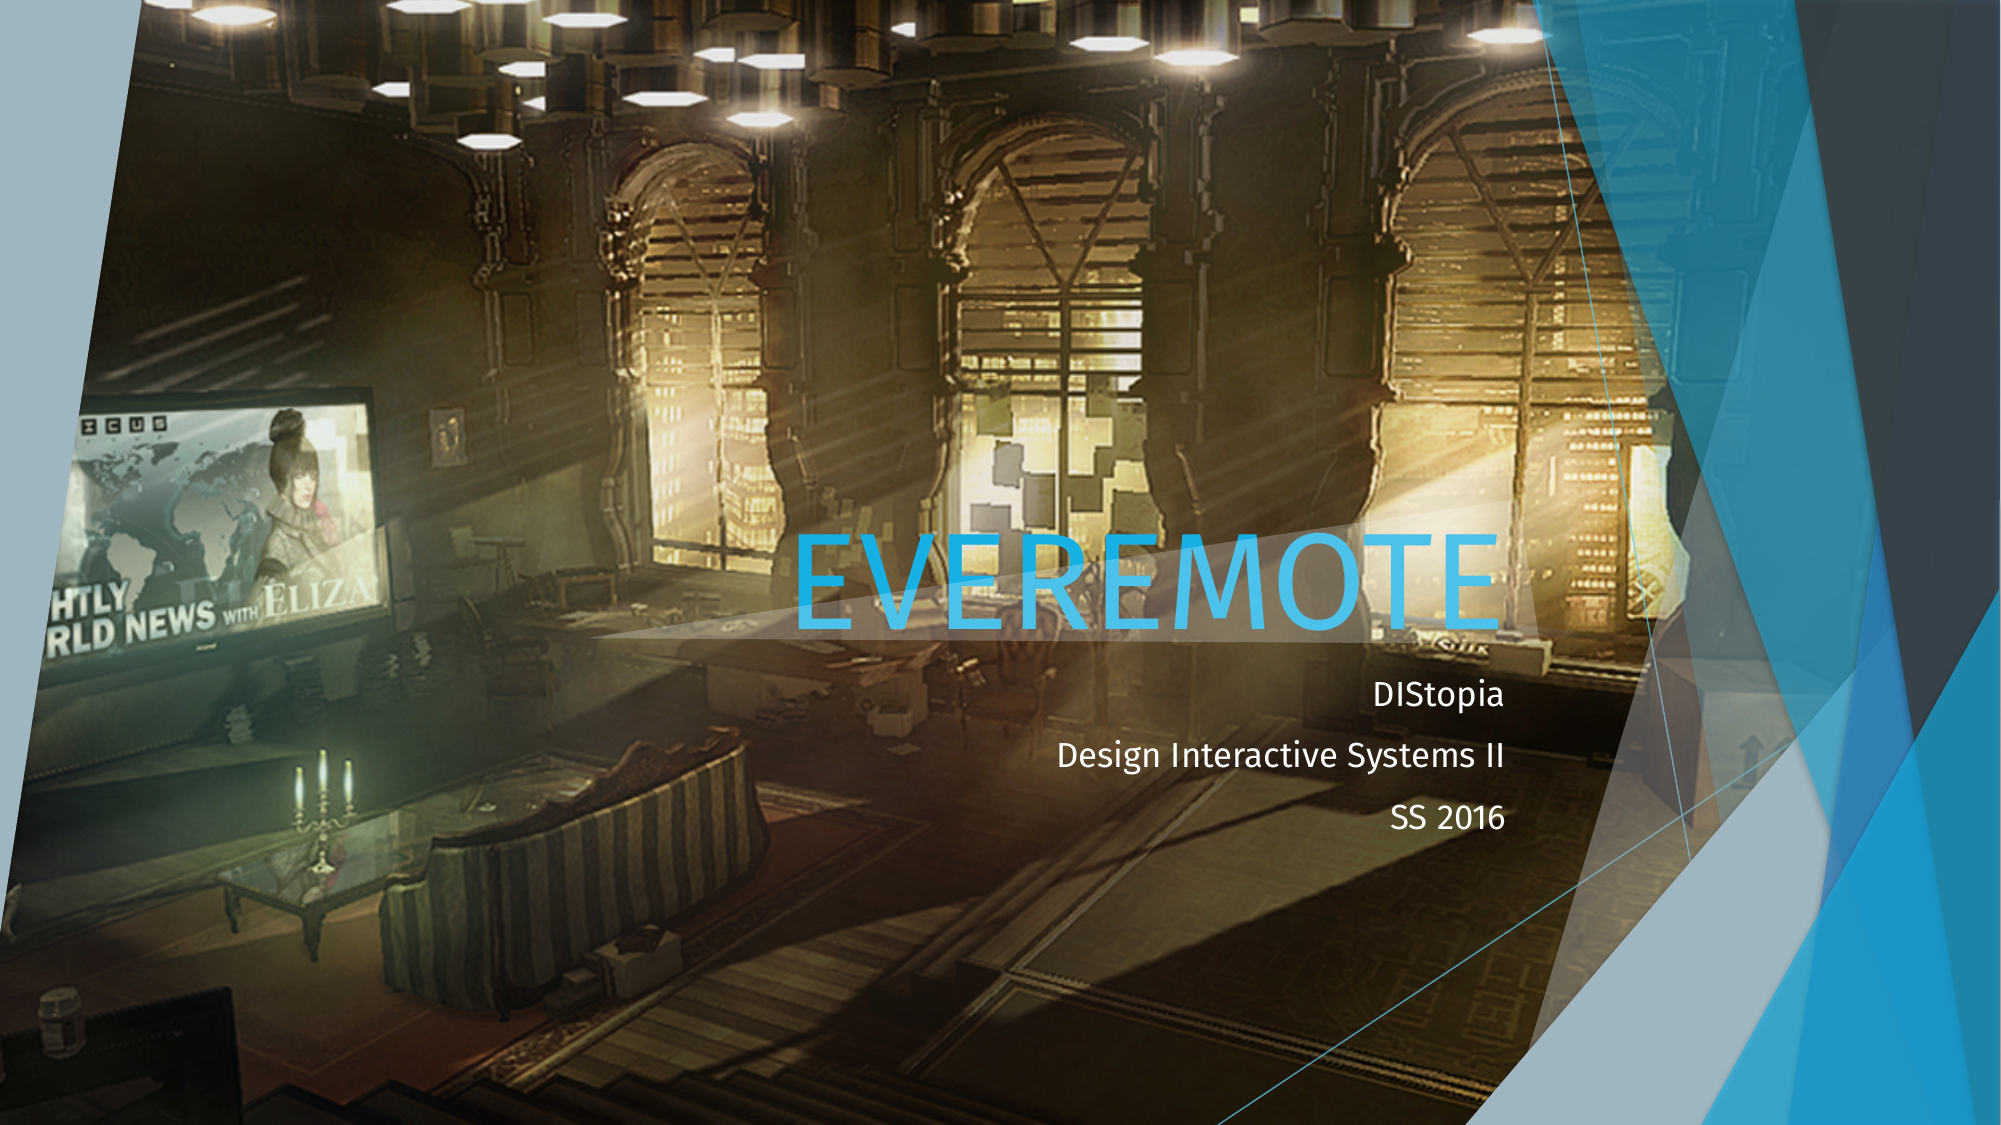

# EVEREMOTE

DIStopia
Design Interactive Systems II
SS 2016